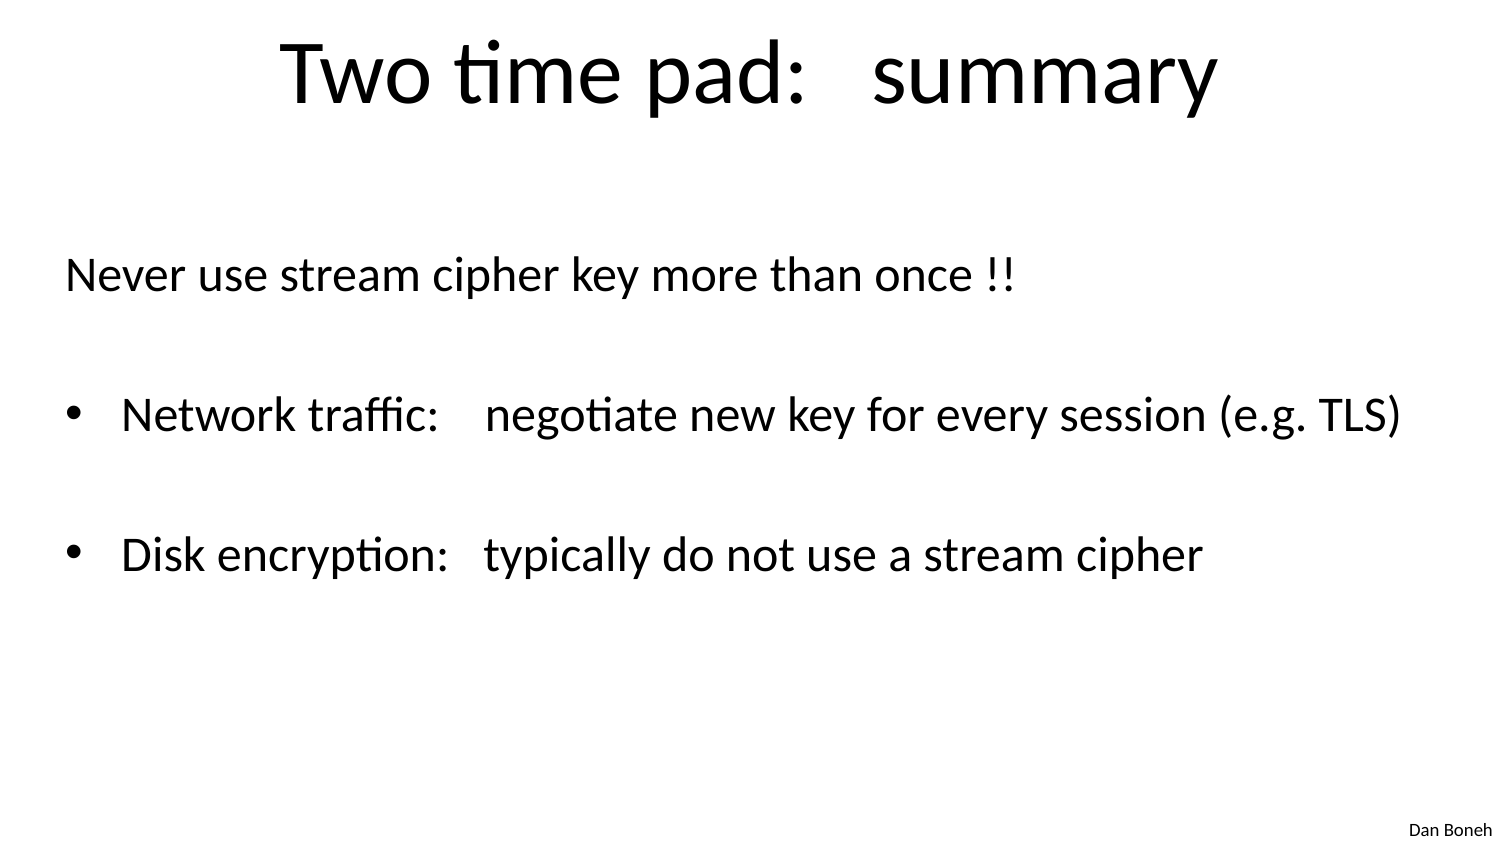

# Two time pad:   summary
Never use stream cipher key more than once !!

Network traffic:    negotiate new key for every session (e.g. TLS)

Disk encryption:   typically do not use a stream cipher